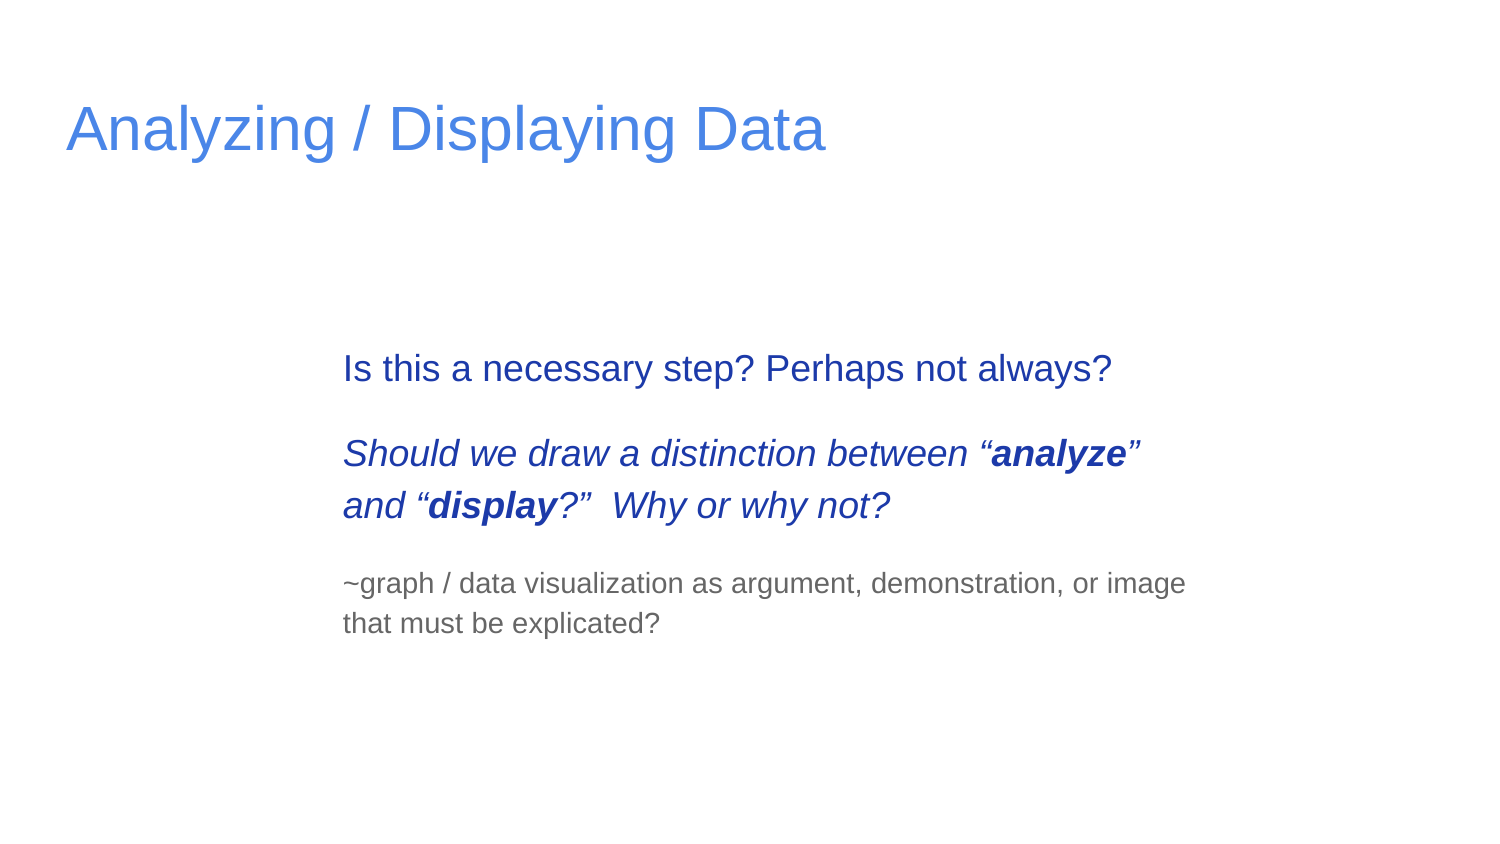

# Analyzing / Displaying Data
Is this a necessary step? Perhaps not always?
Should we draw a distinction between “analyze” and “display?”  Why or why not?
~graph / data visualization as argument, demonstration, or image that must be explicated?